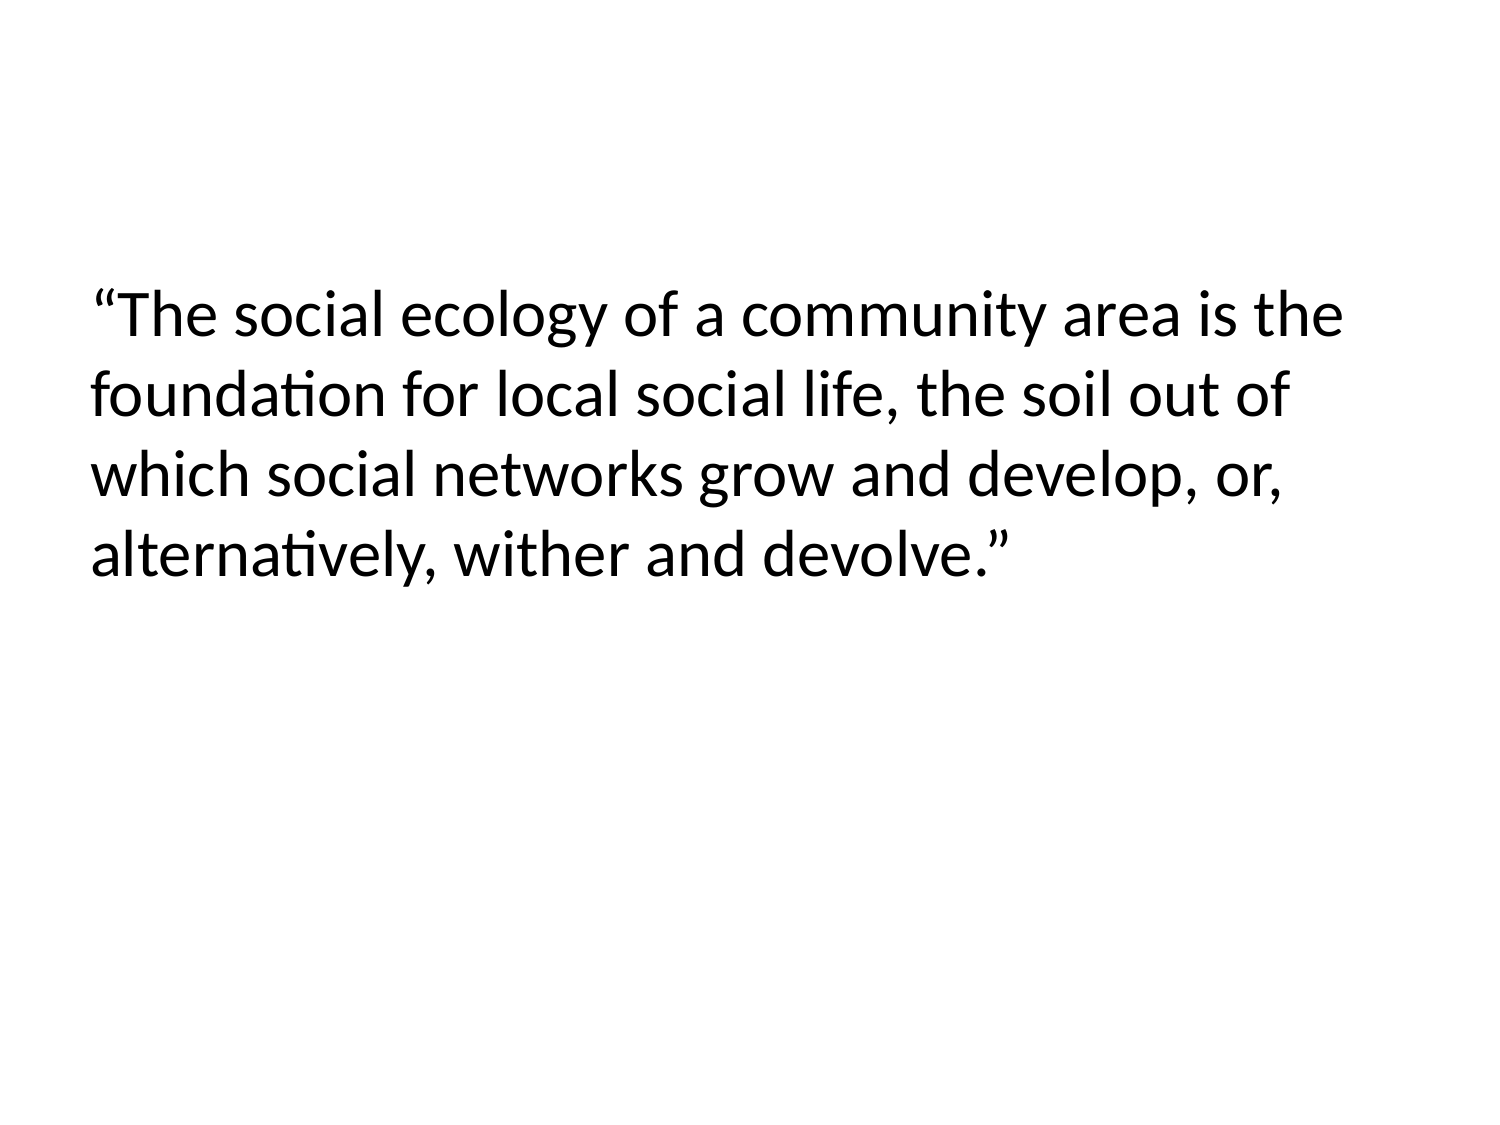

#
“The social ecology of a community area is the foundation for local social life, the soil out of which social networks grow and develop, or, alternatively, wither and devolve.”